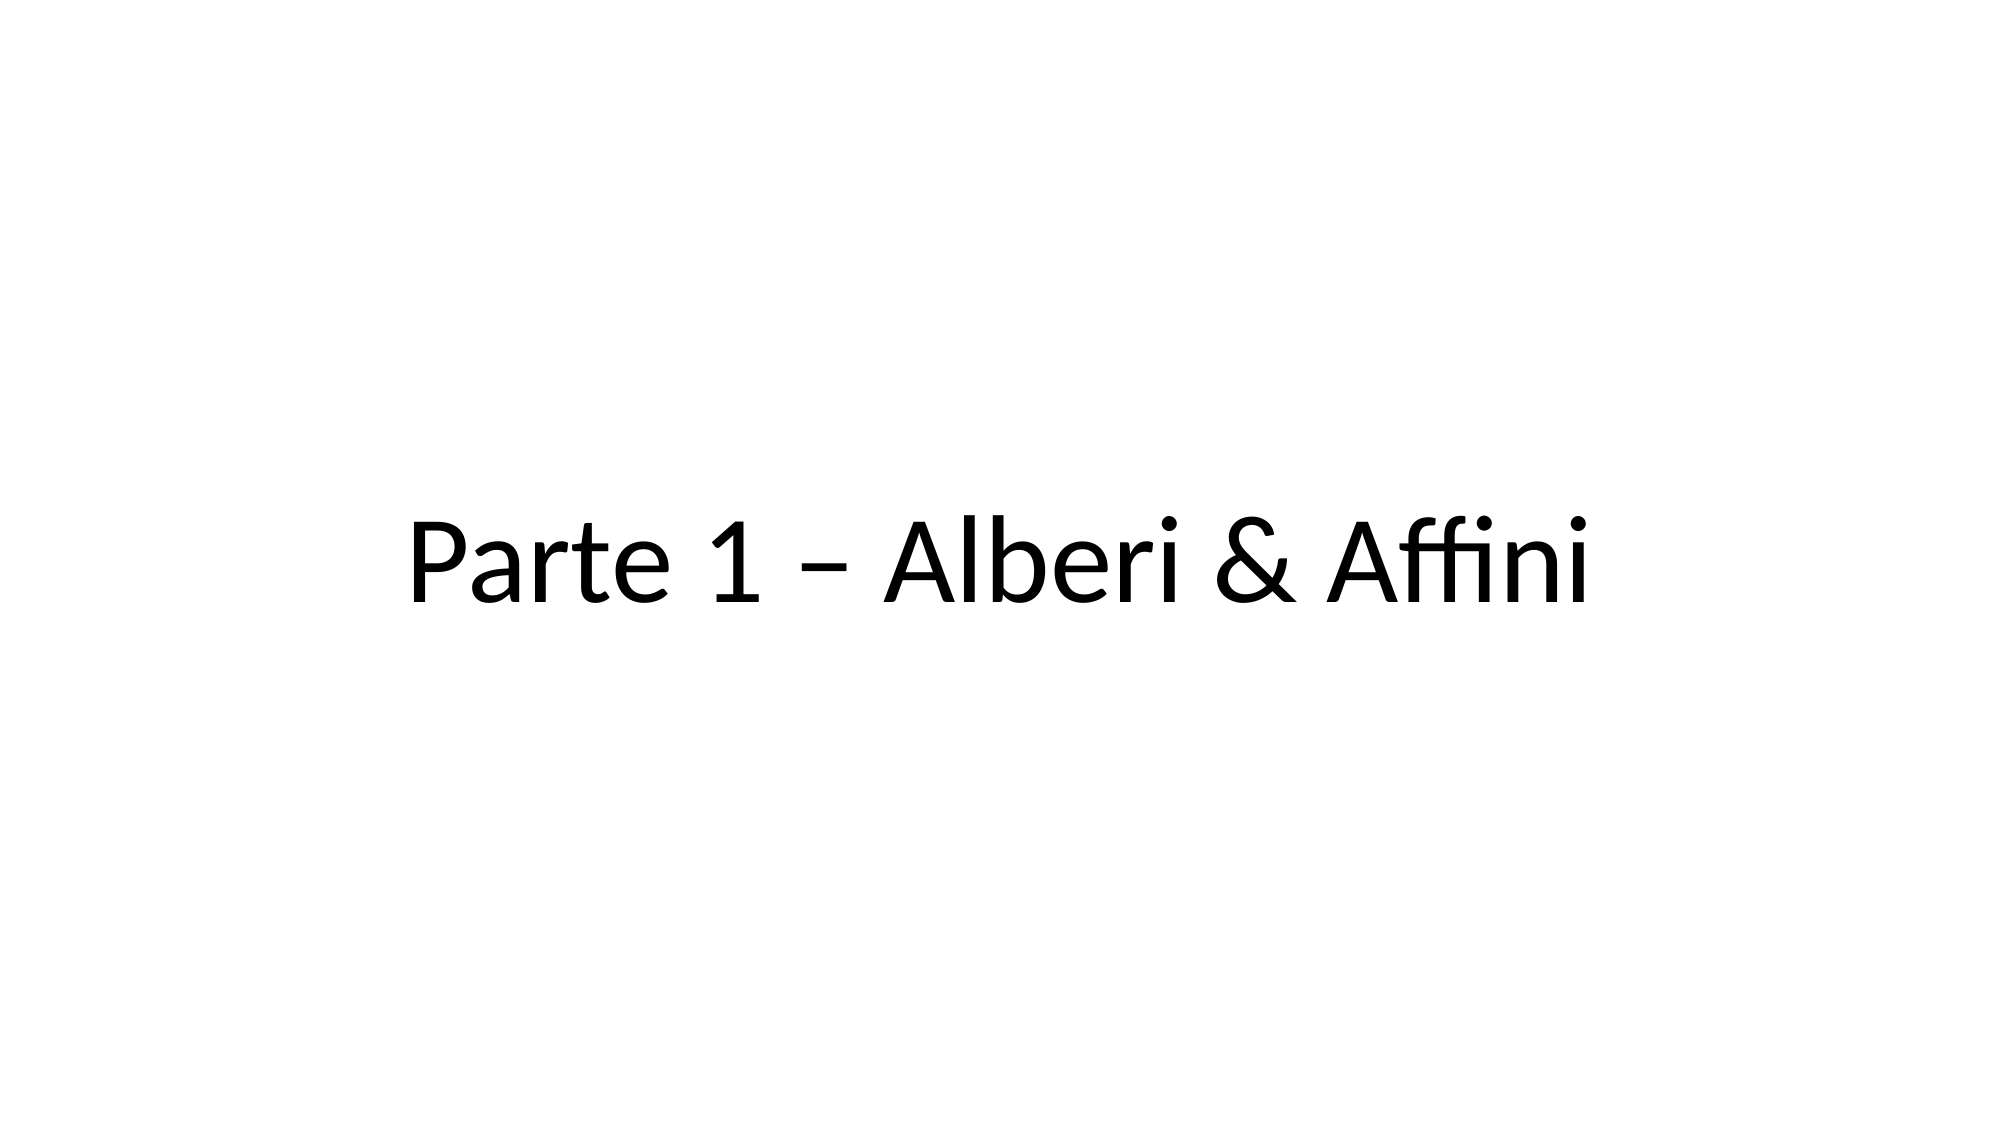

# Parte 1 – Alberi & Affini